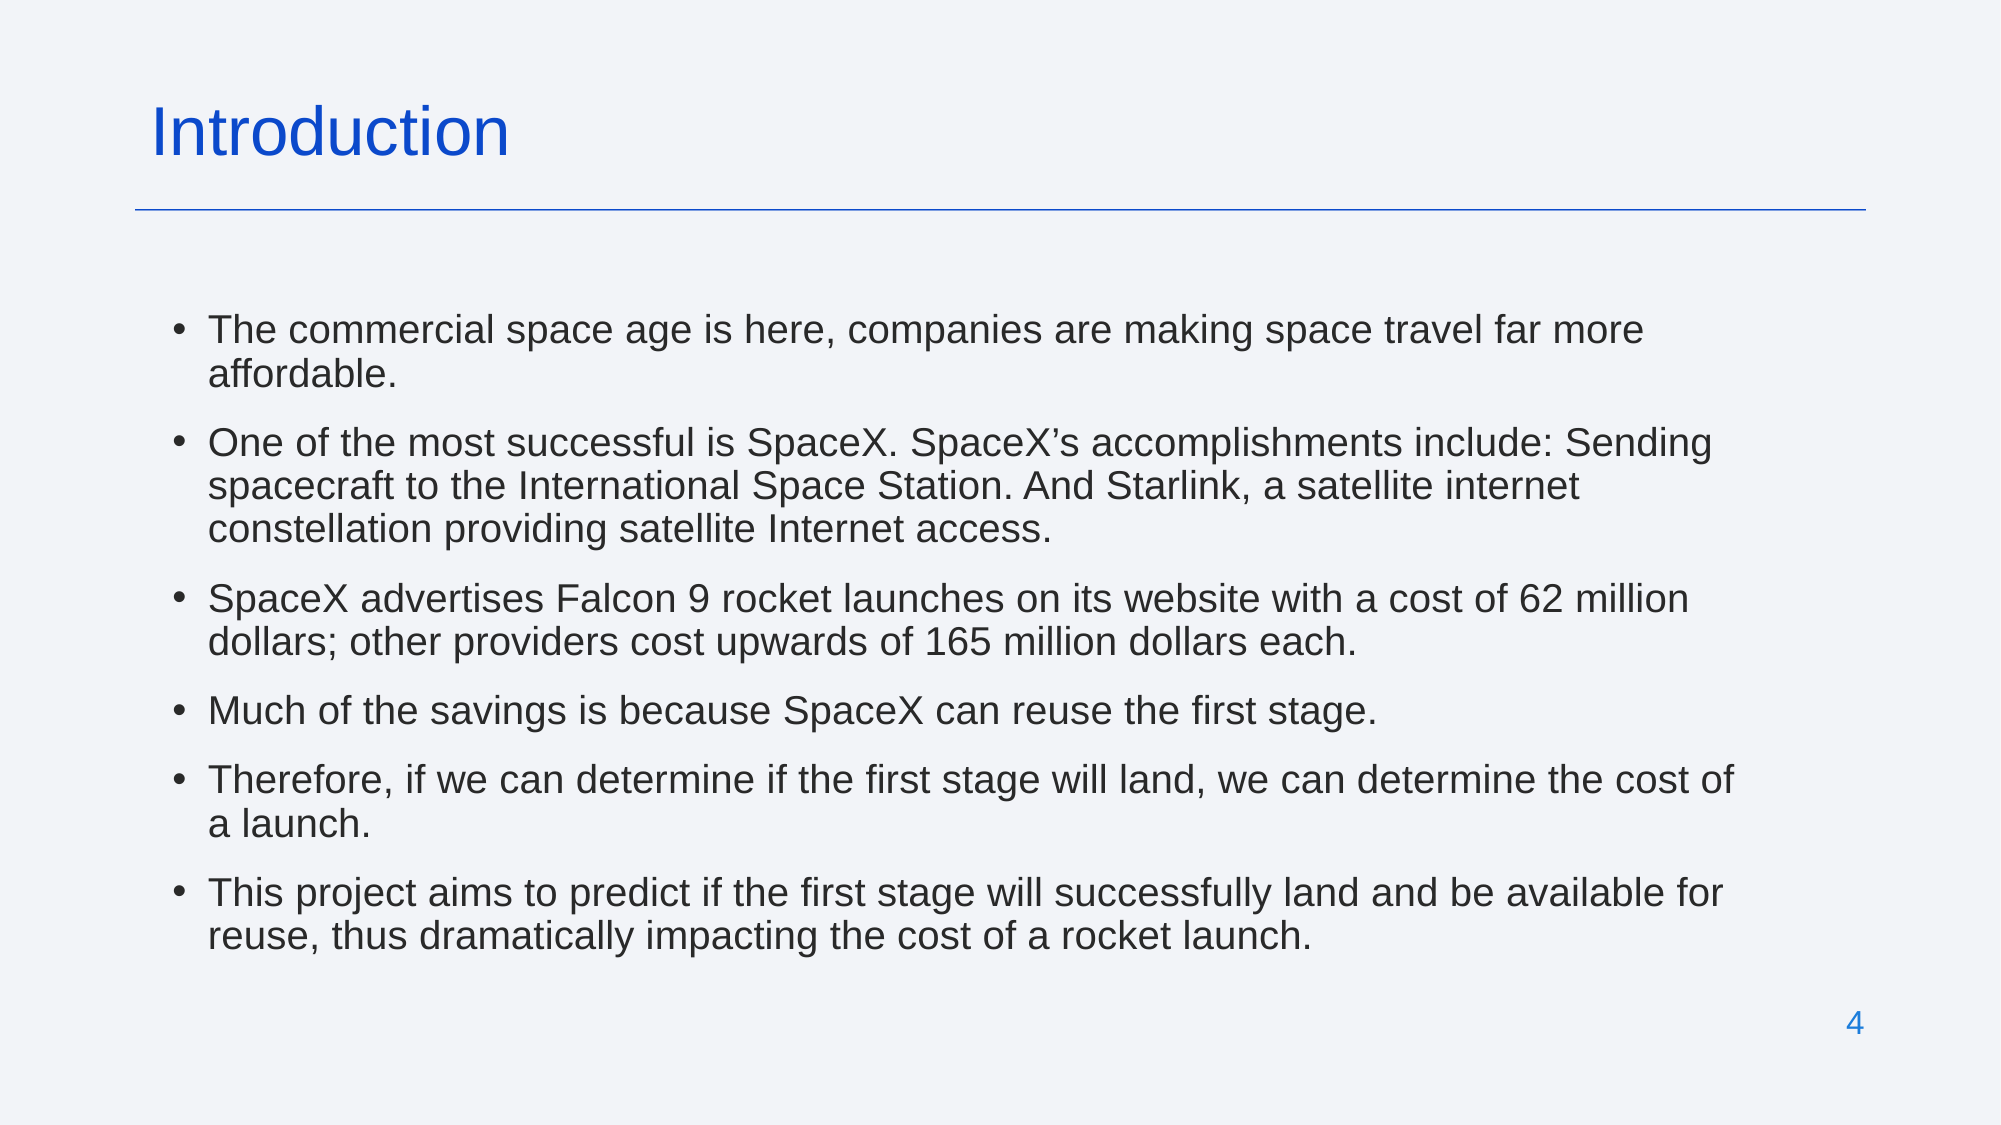

Introduction
The commercial space age is here, companies are making space travel far more affordable.
One of the most successful is SpaceX. SpaceX’s accomplishments include: Sending spacecraft to the International Space Station. And Starlink, a satellite internet constellation providing satellite Internet access.
SpaceX advertises Falcon 9 rocket launches on its website with a cost of 62 million dollars; other providers cost upwards of 165 million dollars each.
Much of the savings is because SpaceX can reuse the first stage.
Therefore, if we can determine if the first stage will land, we can determine the cost of a launch.
This project aims to predict if the first stage will successfully land and be available for reuse, thus dramatically impacting the cost of a rocket launch.

4